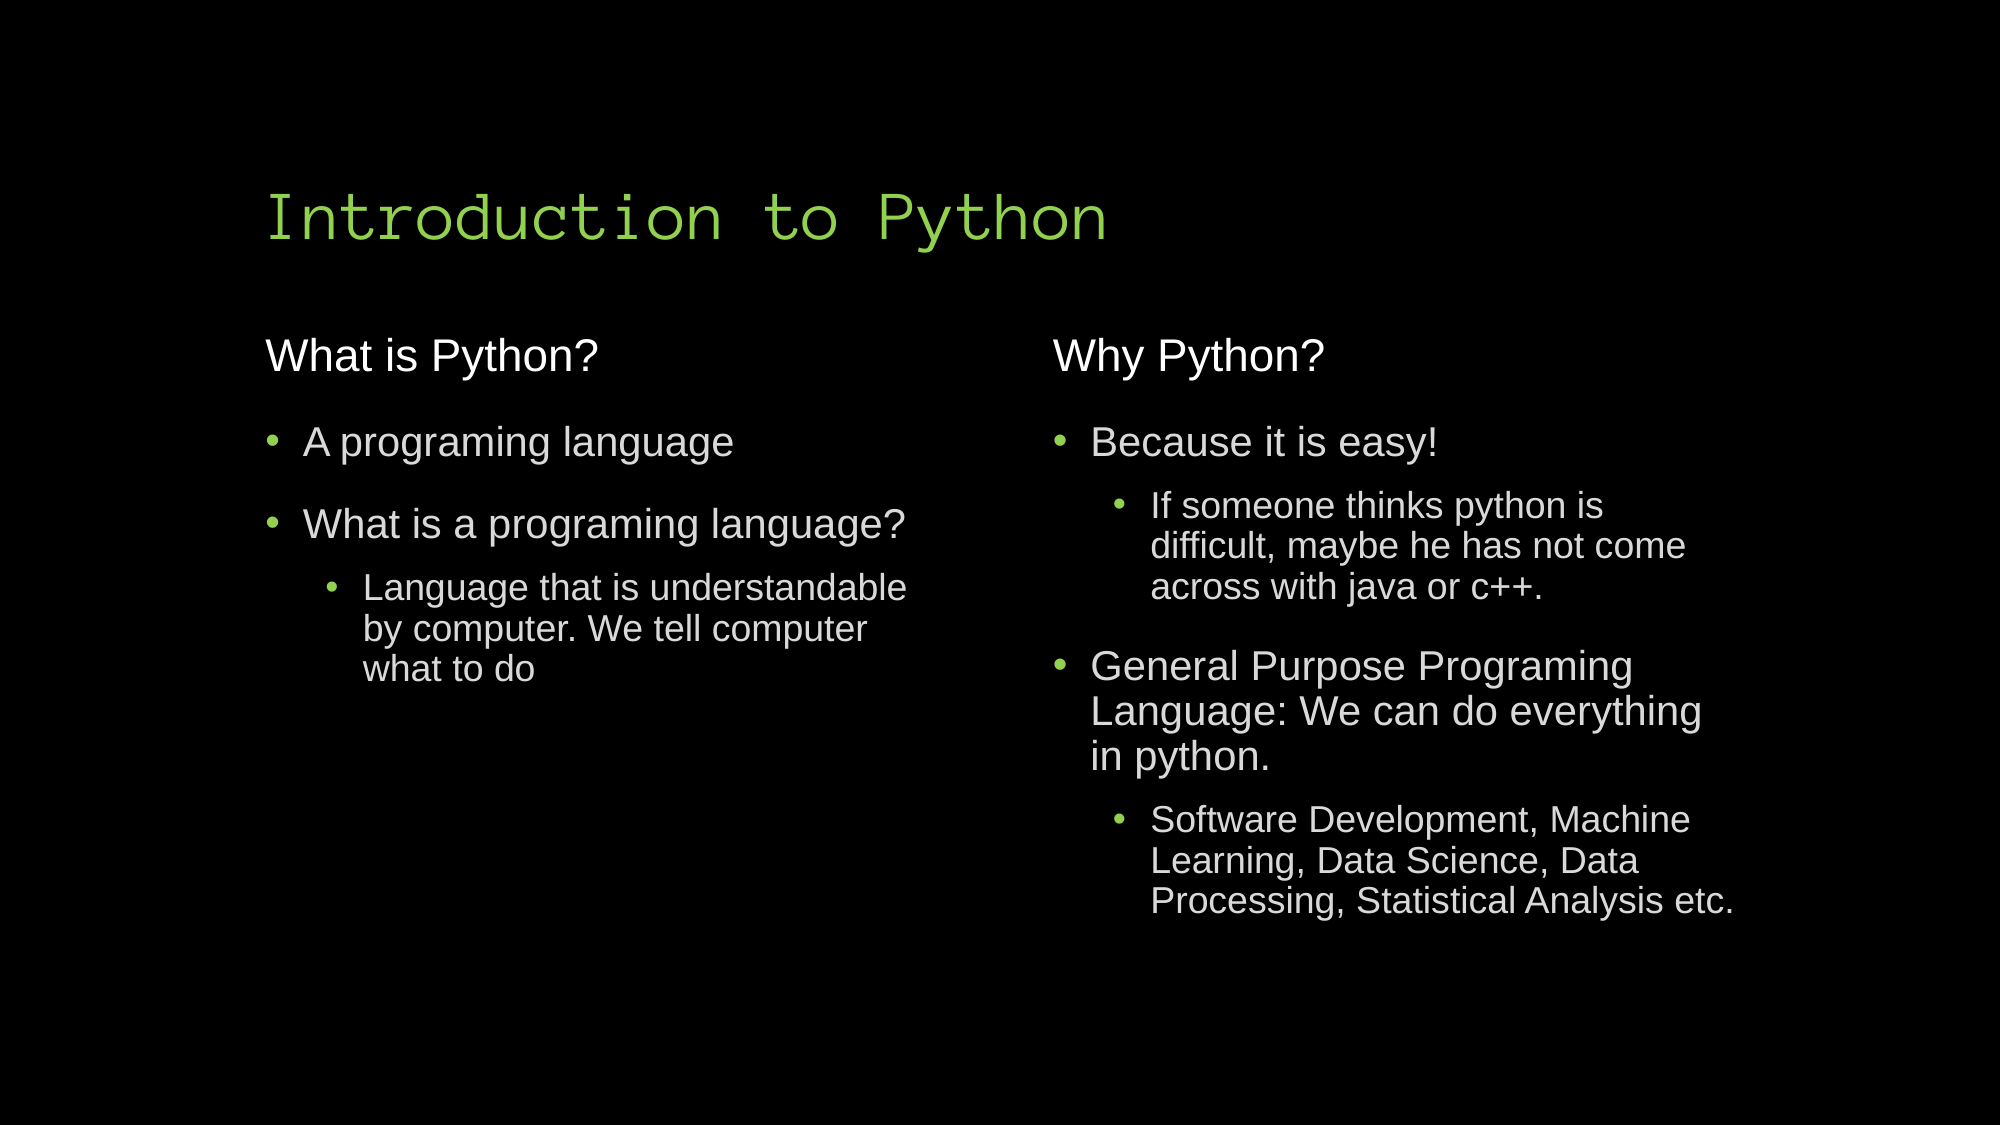

# Introduction to Python
What is Python?
Why Python?
A programing language
What is a programing language?
Language that is understandable by computer. We tell computer what to do
Because it is easy!
If someone thinks python is difficult, maybe he has not come across with java or c++.
General Purpose Programing Language: We can do everything in python.
Software Development, Machine Learning, Data Science, Data Processing, Statistical Analysis etc.